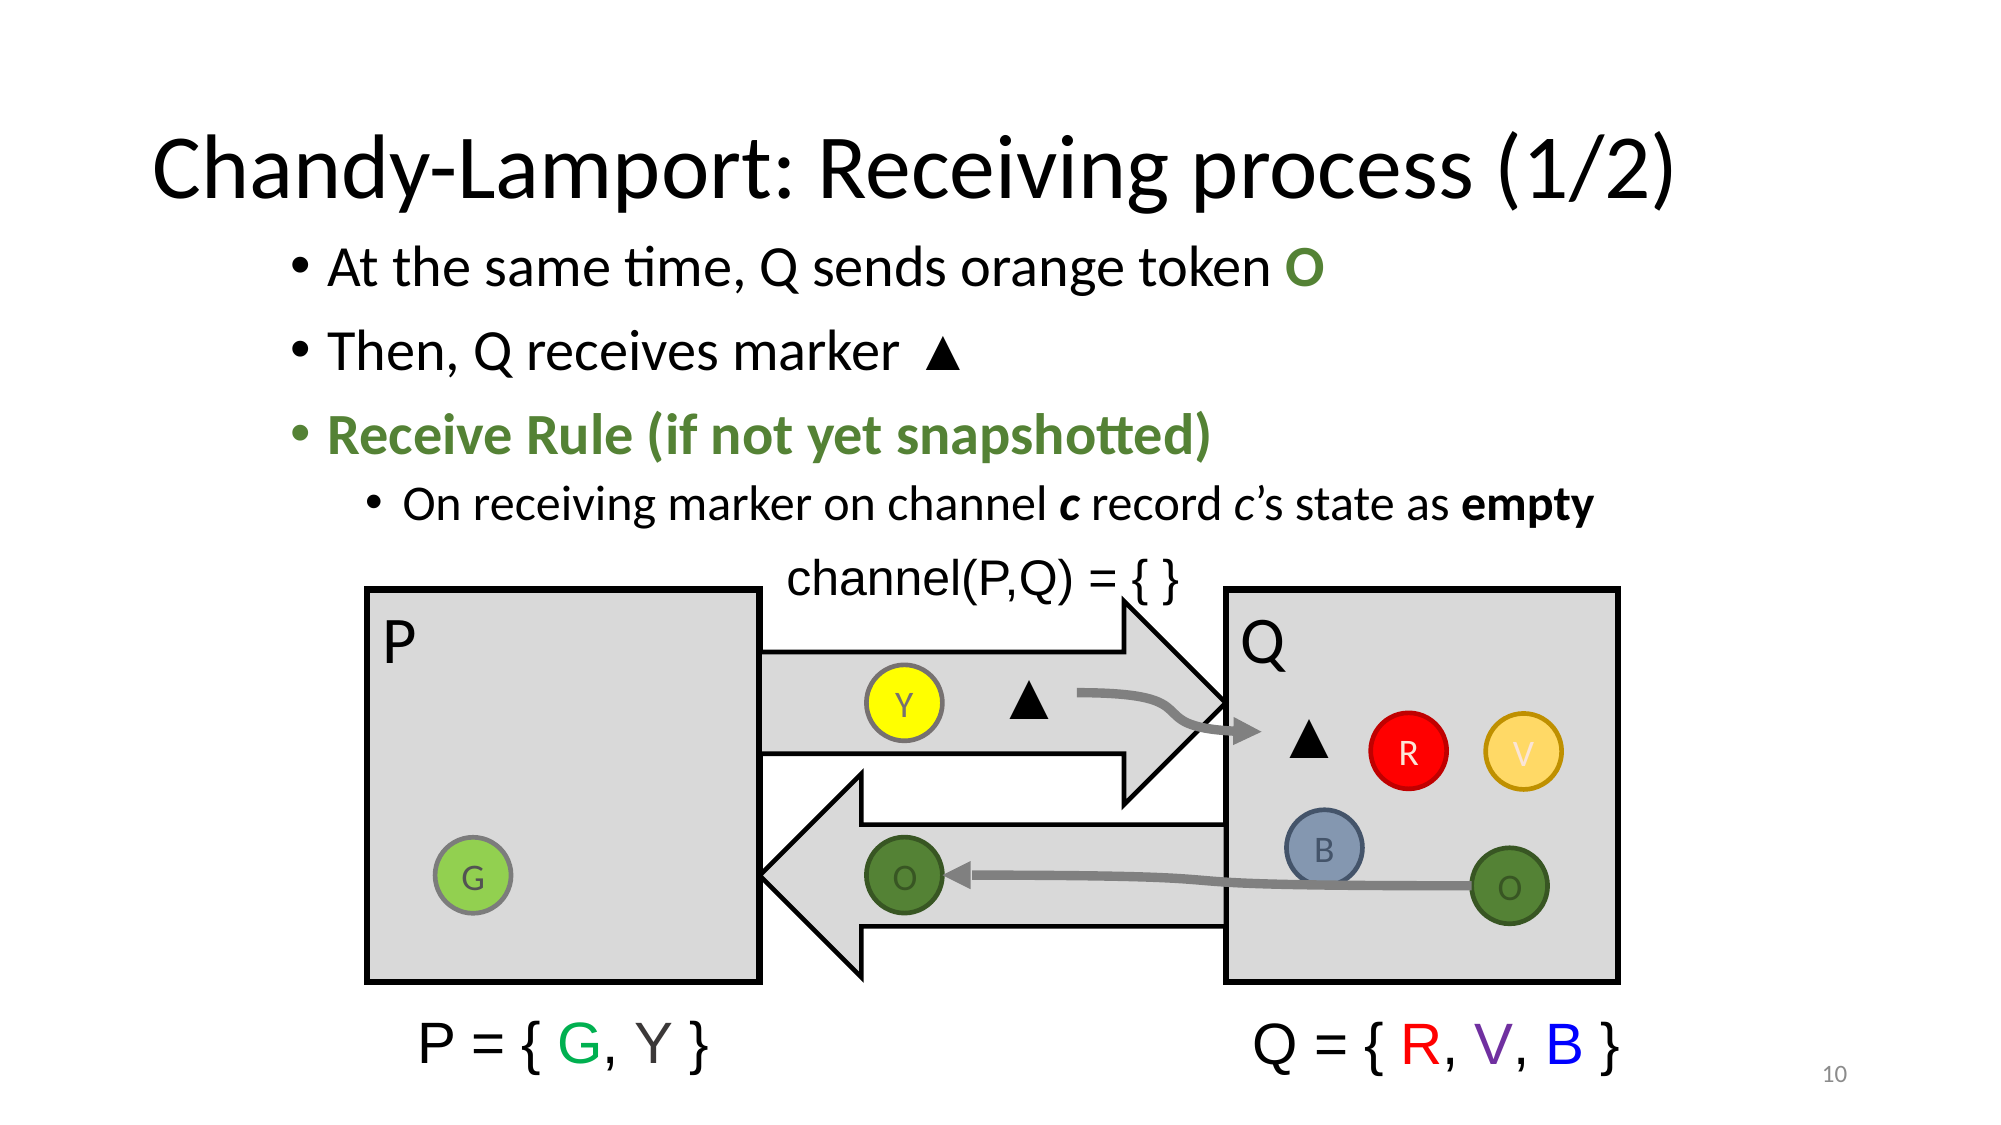

# Chandy-Lamport: Receiving process (1/2)
At the same time, Q sends orange token O
Then, Q receives marker ▲
Receive Rule (if not yet snapshotted)
On receiving marker on channel c record c’s state as empty
channel(P,Q) = { }
P
Q

▲
Y
▲
R
V

B
O
G
O
P = { G, Y }
Q = { R, V, B }
10